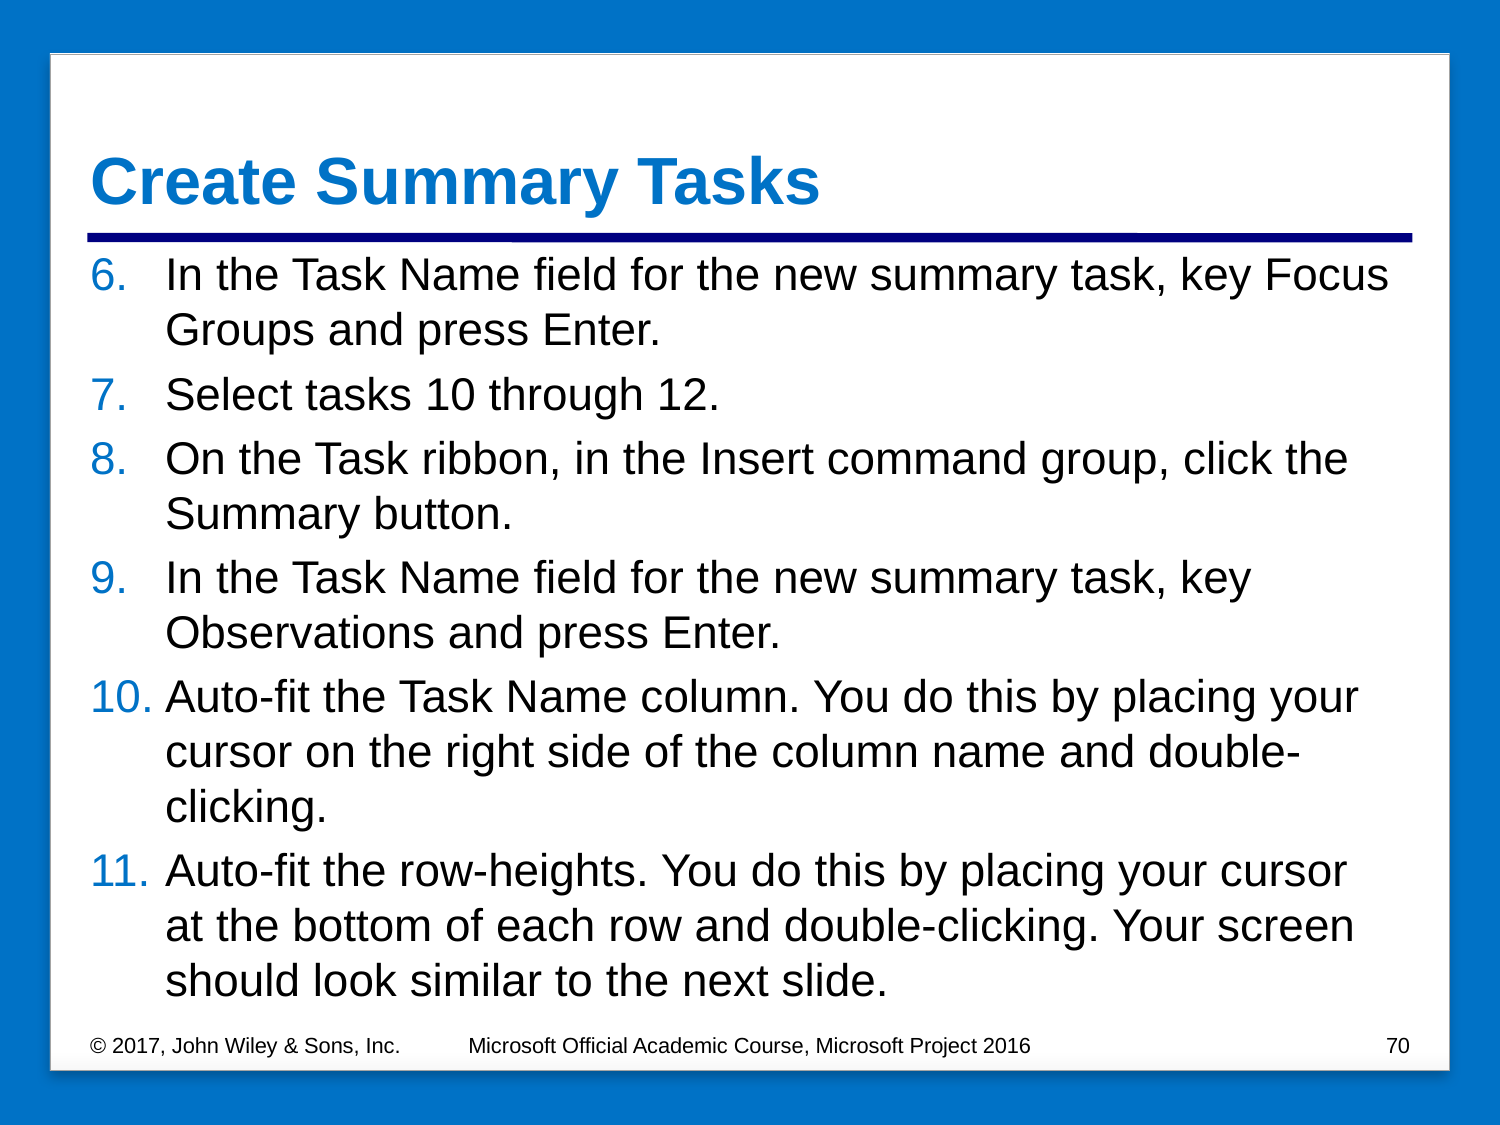

# Create Summary Tasks
In the Task Name field for the new summary task, key Focus Groups and press Enter.
Select tasks 10 through 12.
On the Task ribbon, in the Insert command group, click the Summary button.
In the Task Name field for the new summary task, key Observations and press Enter.
Auto-fit the Task Name column. You do this by placing your cursor on the right side of the column name and double-clicking.
Auto-fit the row-heights. You do this by placing your cursor at the bottom of each row and double-clicking. Your screen should look similar to the next slide.

© 2017, John Wiley & Sons, Inc.
Microsoft Official Academic Course, Microsoft Project 2016
70